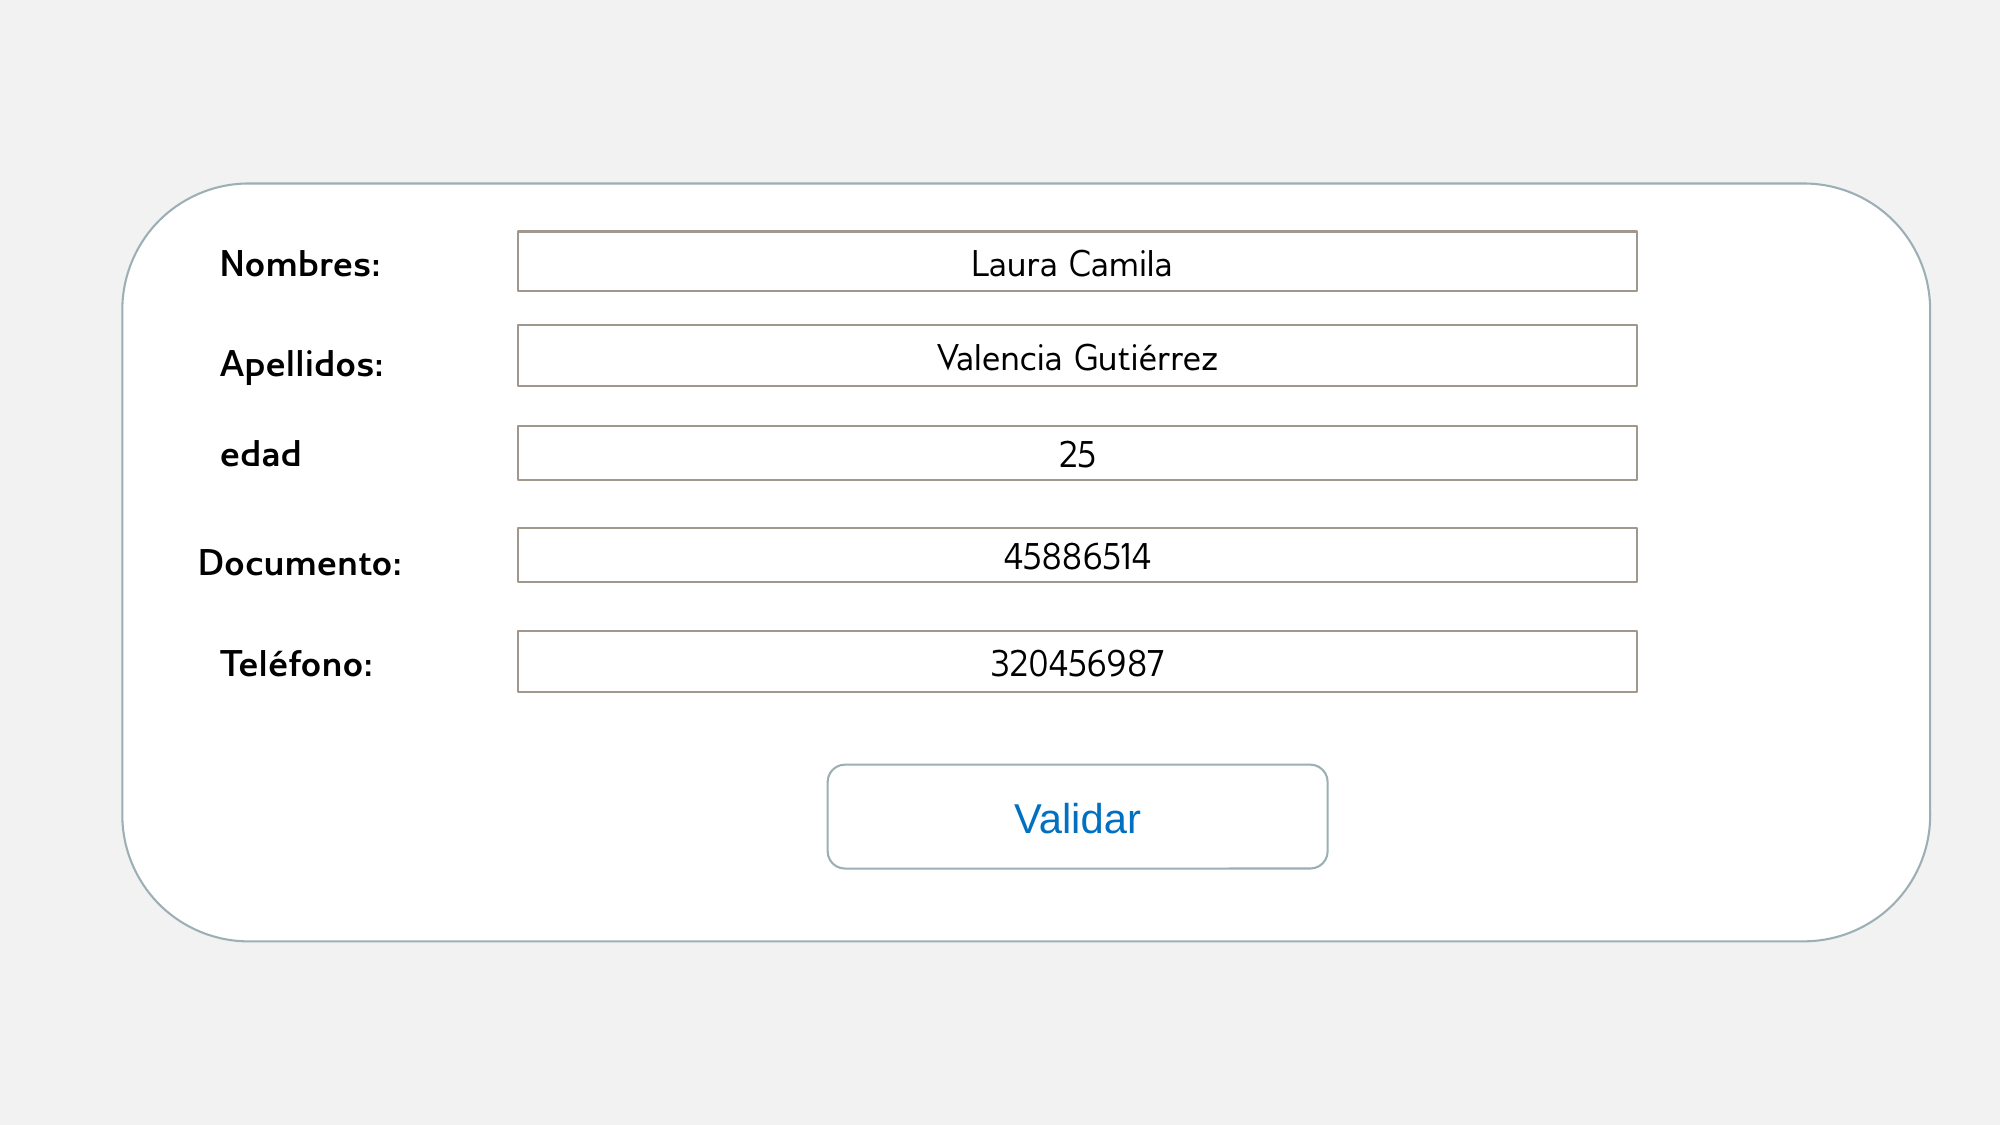

Laura Camila
Nombres:
Valencia Gutiérrez
Apellidos:
edad
25
45886514
Documento:
320456987
Teléfono:
Validar